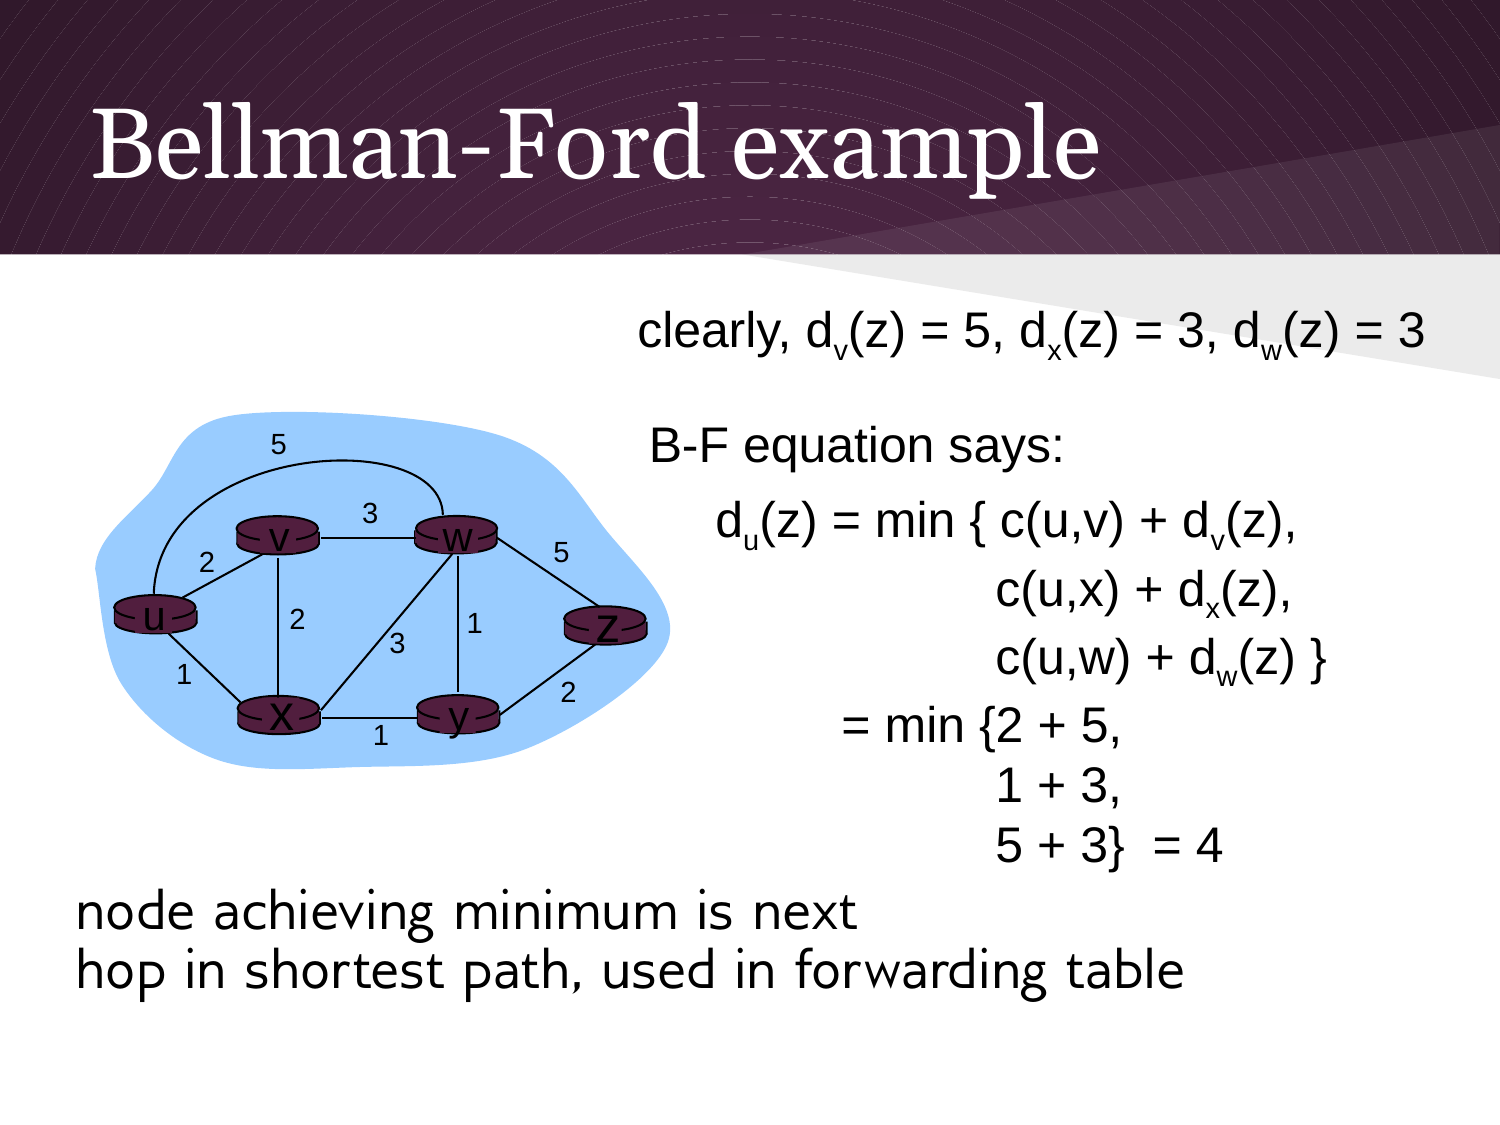

# Bellman-Ford example
clearly, dv(z) = 5, dx(z) = 3, dw(z) = 3
B-F equation says:

5

3
v

w

5

2

u

z

2

1

3

1
2
x

y

1

du(z) = min { c(u,v) + dv(z),
                    c(u,x) + dx(z),
                    c(u,w) + dw(z) }
         = min {2 + 5,
                    1 + 3,
                    5 + 3}  = 4
node achieving minimum is next
hop in shortest path, used in forwarding table